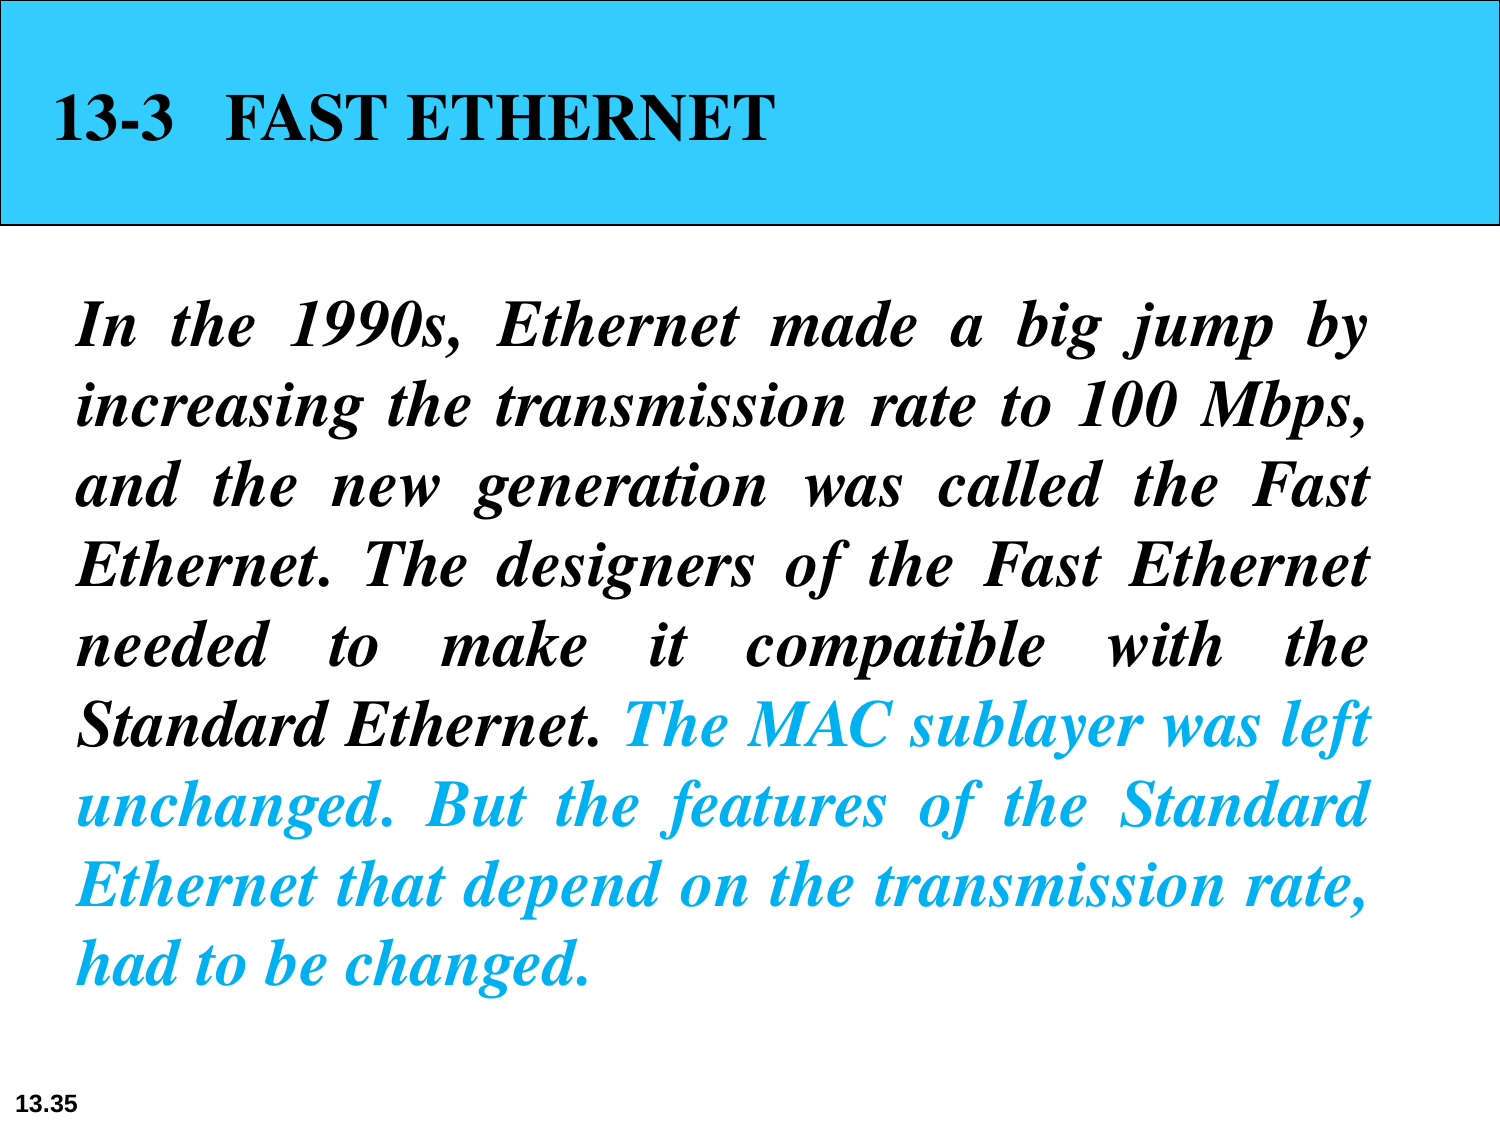

13-3   FAST ETHERNET

In the 1990s, Ethernet made a big jump by increasing the transmission rate to 100 Mbps, and the new generation was called the Fast Ethernet. The designers of the Fast Ethernet needed to make it compatible with the Standard Ethernet. The MAC sublayer was left unchanged. But the features of the Standard Ethernet that depend on the transmission rate, had to be changed.
13.35